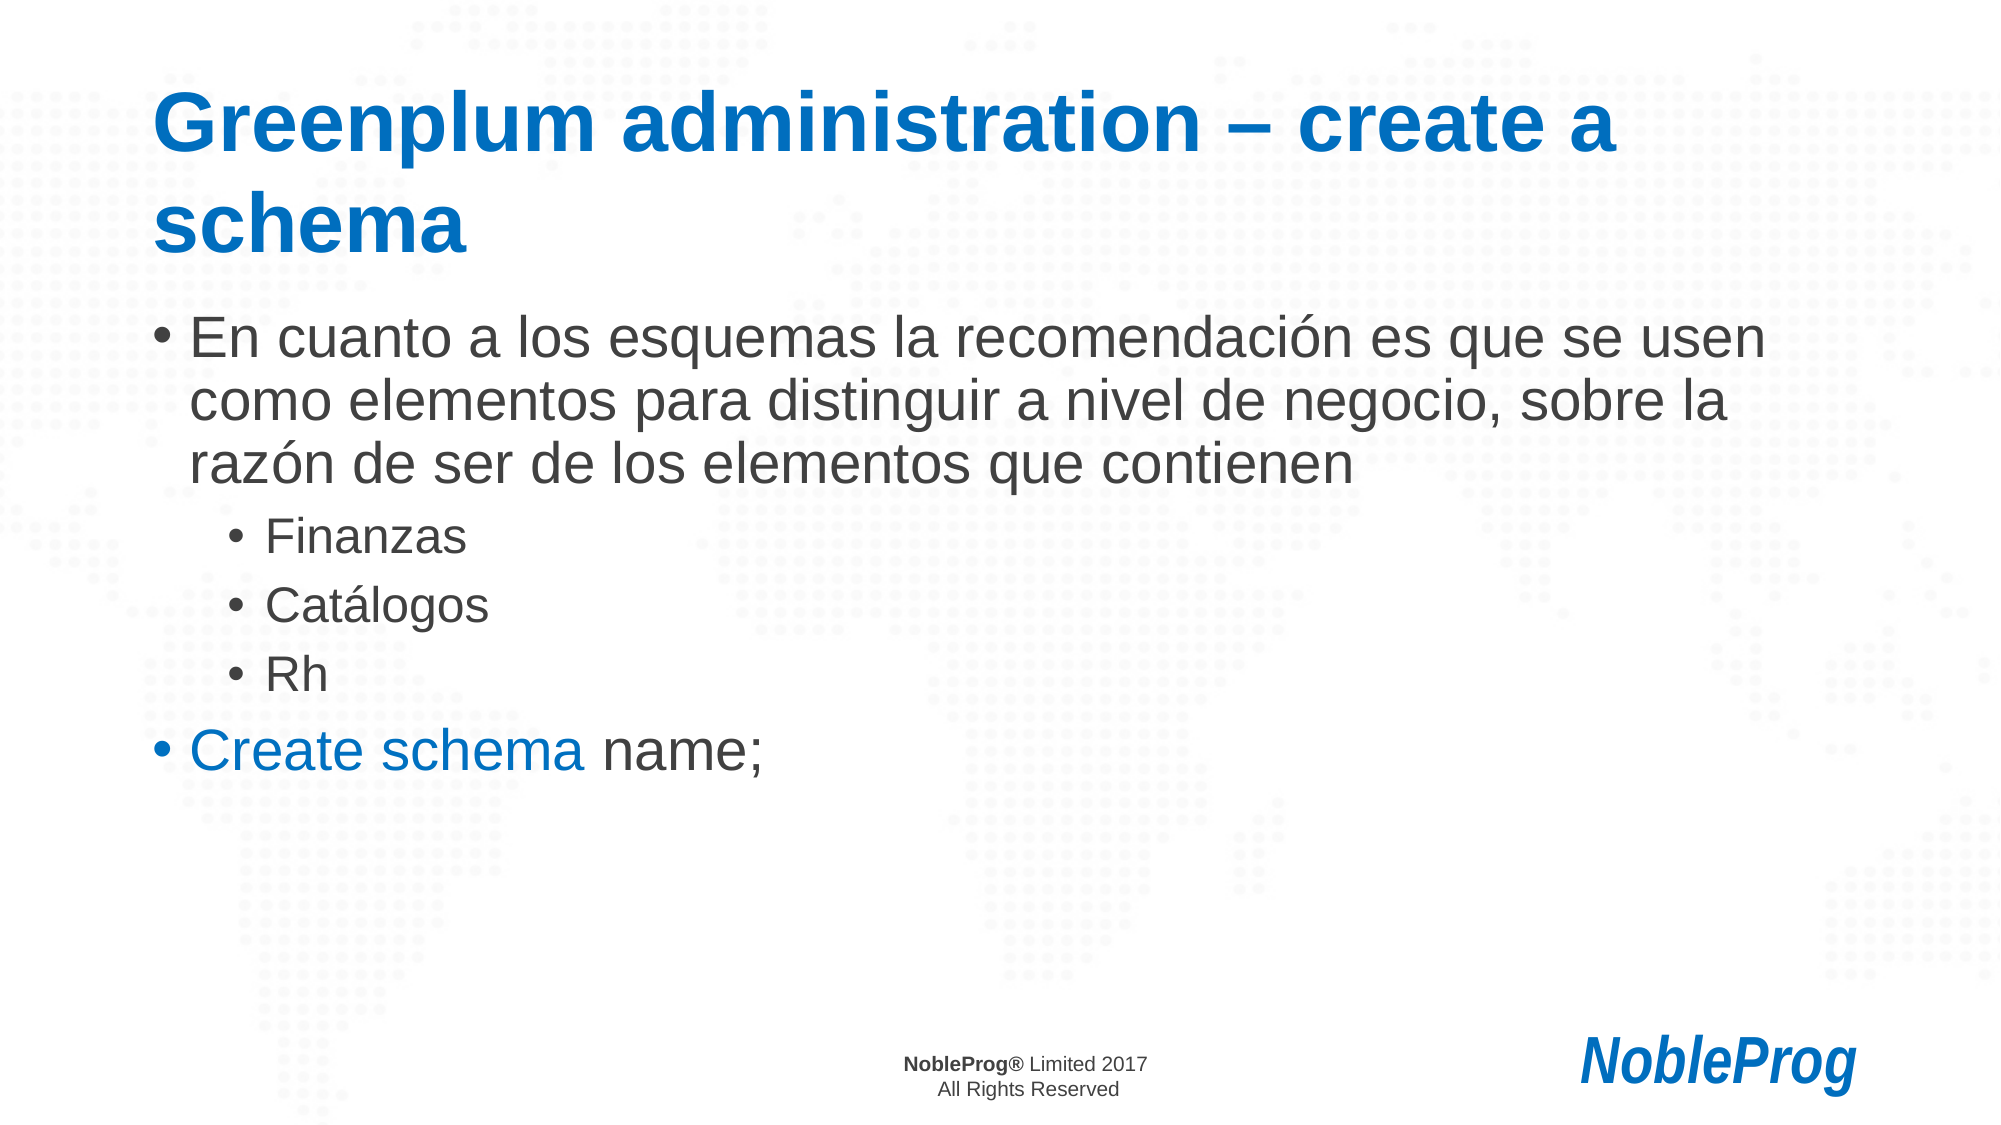

# Greenplum administration – create a schema
En cuanto a los esquemas la recomendación es que se usen como elementos para distinguir a nivel de negocio, sobre la razón de ser de los elementos que contienen
Finanzas
Catálogos
Rh
Create schema name;